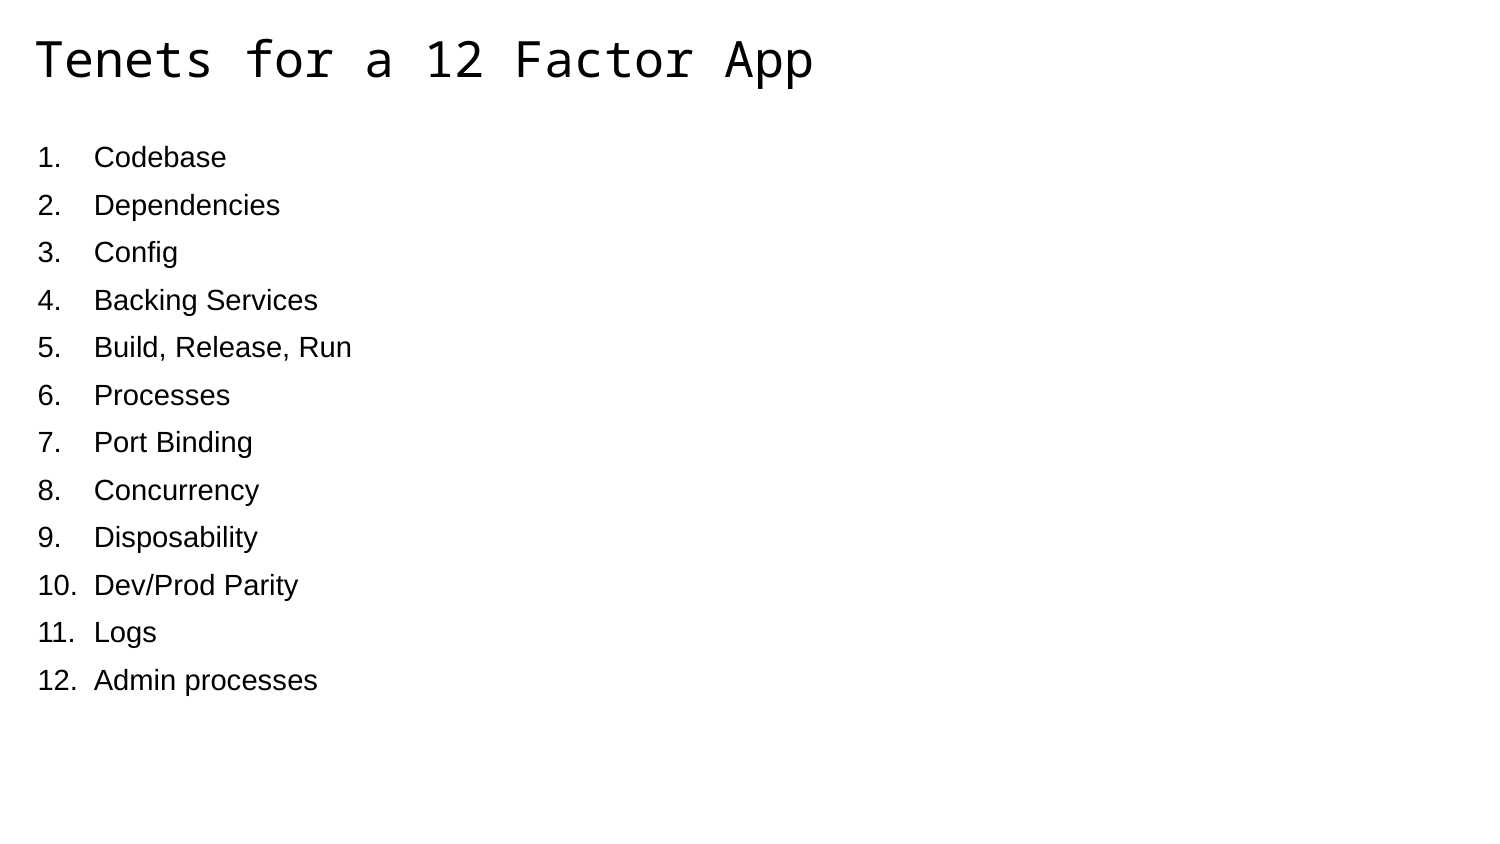

# Tenets for a 12 Factor App
Codebase
Dependencies
Config
Backing Services
Build, Release, Run
Processes
Port Binding
Concurrency
Disposability
Dev/Prod Parity
Logs
Admin processes